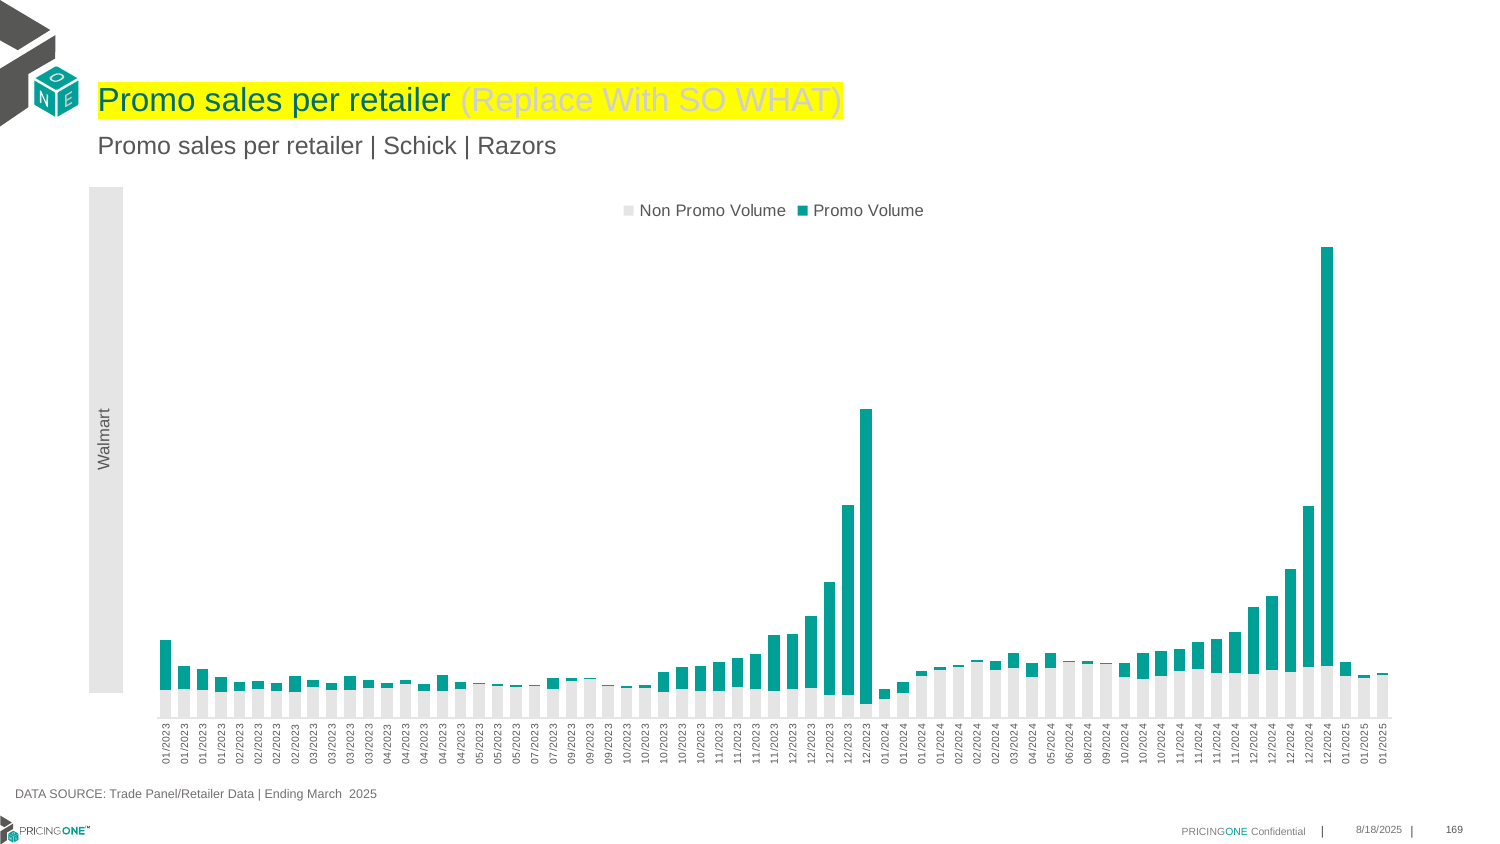

# Promo sales per retailer (Replace With SO WHAT)
Promo sales per retailer | Schick | Razors

### Chart

| Category | Non Promo Volume | Promo Volume |
|---|---|---|
| 44934 | 13518.0 | 23948.0 |
| 44941 | 13770.0 | 10792.0 |
| 44948 | 13187.0 | 10092.0 |
| 44955 | 12524.0 | 6823.0 |
| 44962 | 12618.0 | 4430.0 |
| 44969 | 13768.0 | 3676.0 |
| 44976 | 12938.0 | 3566.0 |
| 44983 | 12475.0 | 7690.0 |
| 44990 | 14854.0 | 3042.0 |
| 44997 | 13401.0 | 3114.0 |
| 45004 | 13554.0 | 6582.0 |
| 45011 | 14162.0 | 4008.0 |
| 45018 | 14373.0 | 2248.0 |
| 45025 | 16015.0 | 2128.0 |
| 45032 | 12880.0 | 3146.0 |
| 45039 | 12913.0 | 7800.0 |
| 45046 | 13782.0 | 3170.0 |
| 45053 | 16074.0 | 634.0 |
| 45060 | 15074.0 | 914.0 |
| 45067 | 14838.0 | 794.0 |
| 45109 | 15634.0 | 156.0 |
| 45130 | 13912.0 | 5162.0 |
| 45172 | 17661.0 | 1512.0 |
| 45179 | 18756.0 | 422.0 |
| 45193 | 15700.0 | 110.0 |
| 45200 | 14408.0 | 732.0 |
| 45207 | 14359.0 | 1514.0 |
| 45214 | 12408.0 | 9464.0 |
| 45221 | 13562.0 | 10943.0 |
| 45228 | 12860.0 | 11873.0 |
| 45235 | 12822.0 | 13733.0 |
| 45242 | 14636.0 | 14194.0 |
| 45249 | 13674.0 | 16678.0 |
| 45256 | 13065.0 | 26659.0 |
| 45263 | 13914.0 | 26457.0 |
| 45270 | 14444.0 | 34149.0 |
| 45277 | 10802.0 | 54478.0 |
| 45284 | 10867.0 | 91195.0 |
| 45291 | 6831.0 | 141008.0 |
| 45298 | 8839.0 | 5142.0 |
| 45305 | 11710.0 | 5587.0 |
| 45312 | 19856.0 | 2614.0 |
| 45319 | 23059.0 | 1455.0 |
| 45326 | 24499.0 | 725.0 |
| 45333 | 26927.0 | 702.0 |
| 45340 | 23142.0 | 3966.0 |
| 45354 | 23818.0 | 7003.0 |
| 45396 | 19687.0 | 6659.0 |
| 45438 | 23937.0 | 6948.0 |
| 45445 | 26963.0 | 41.0 |
| 45515 | 25998.0 | 1399.0 |
| 45543 | 25833.0 | 249.0 |
| 45578 | 19488.0 | 6665.0 |
| 45585 | 18353.0 | 12478.0 |
| 45592 | 20147.0 | 11648.0 |
| 45599 | 22422.0 | 10494.0 |
| 45606 | 23180.0 | 13311.0 |
| 45613 | 21596.0 | 16093.0 |
| 45620 | 21277.0 | 19979.0 |
| 45627 | 20811.0 | 32195.0 |
| 45634 | 22963.0 | 35366.0 |
| 45641 | 22045.0 | 49136.0 |
| 45648 | 24420.0 | 76956.0 |
| 45655 | 24889.0 | 200721.0 |
| 45662 | 20159.0 | 6521.0 |
| 45669 | 18974.0 | 1504.0 |
| 45676 | 20654.0 | 778.0 |
| Walmart |
| --- |
DATA SOURCE: Trade Panel/Retailer Data | Ending March  2025

8/18/2025
169